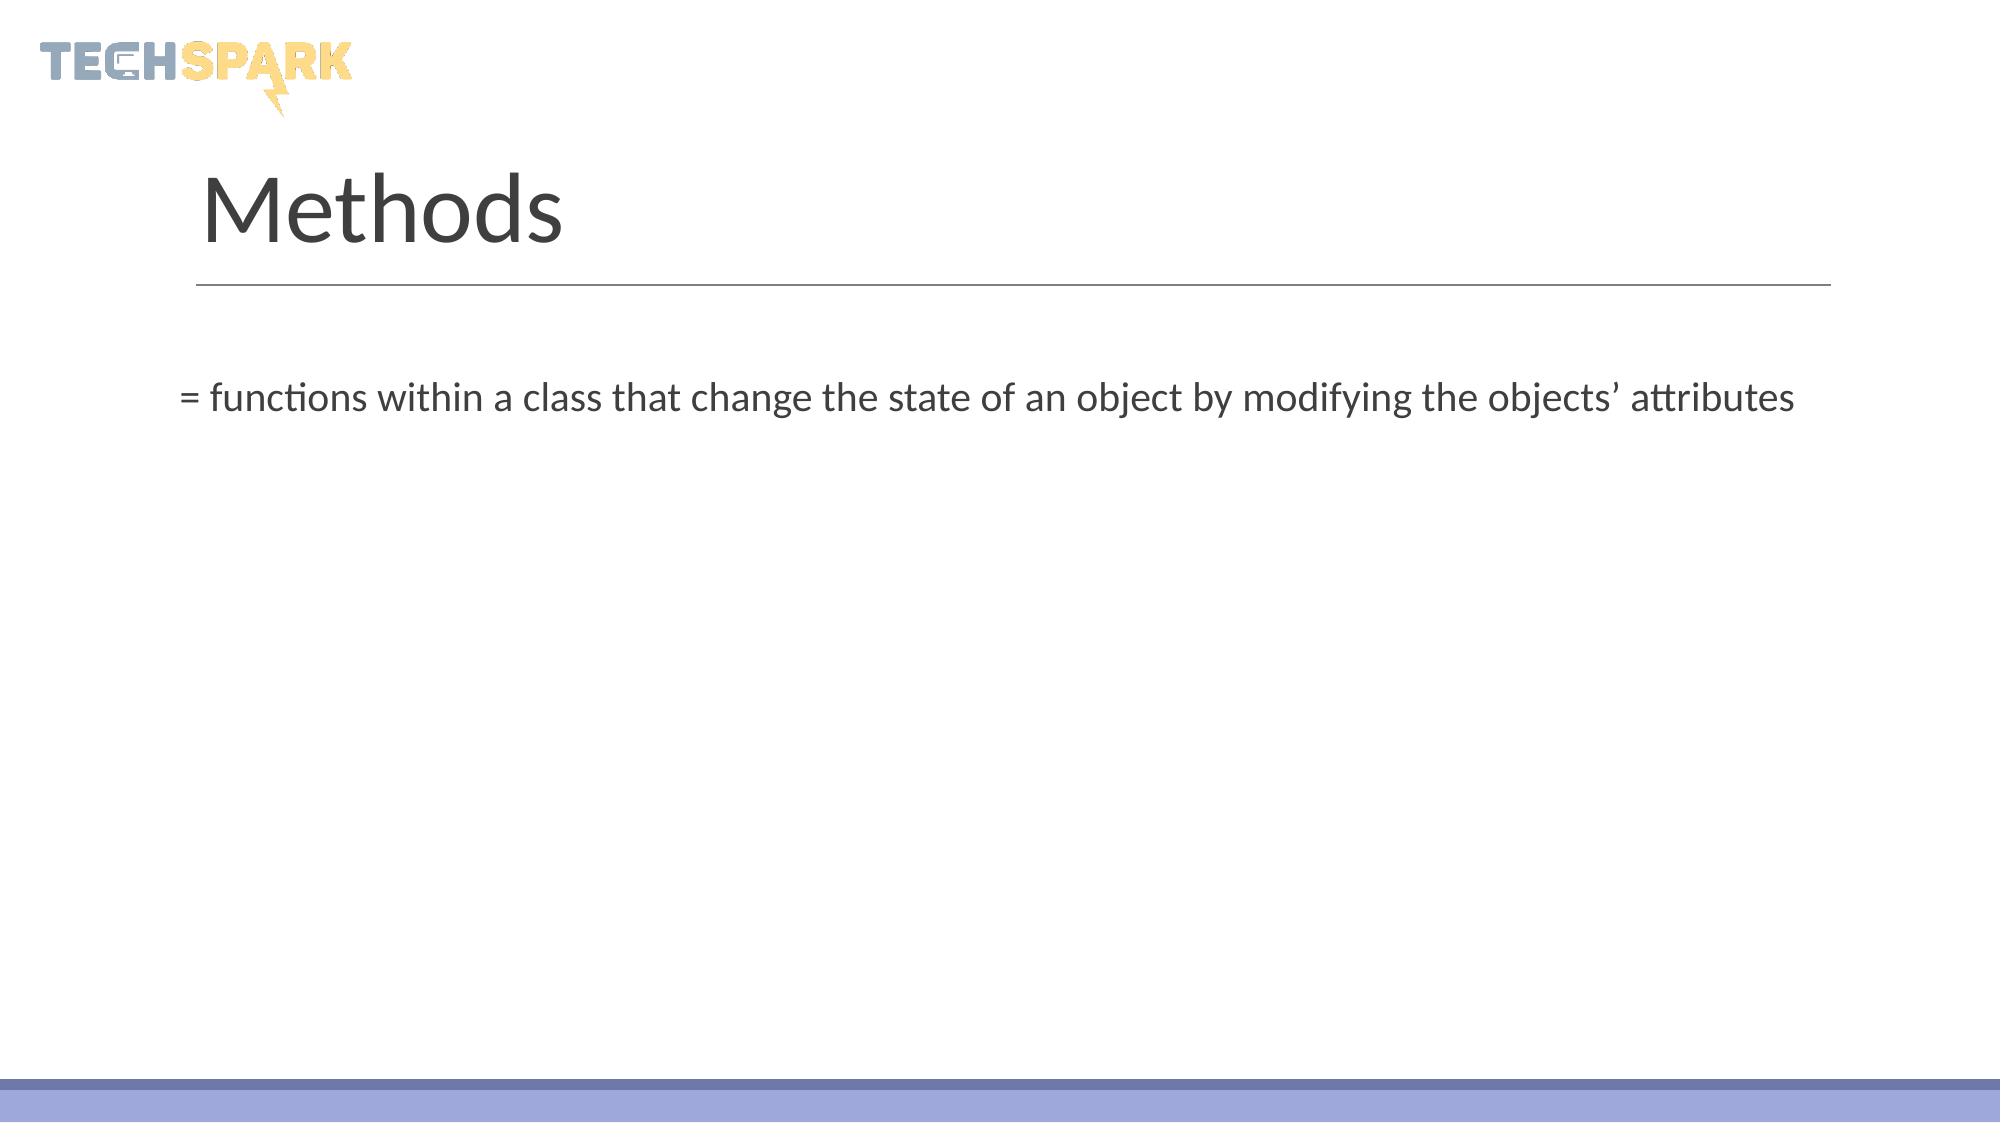

# Methods
= functions within a class that change the state of an object by modifying the objects’ attributes